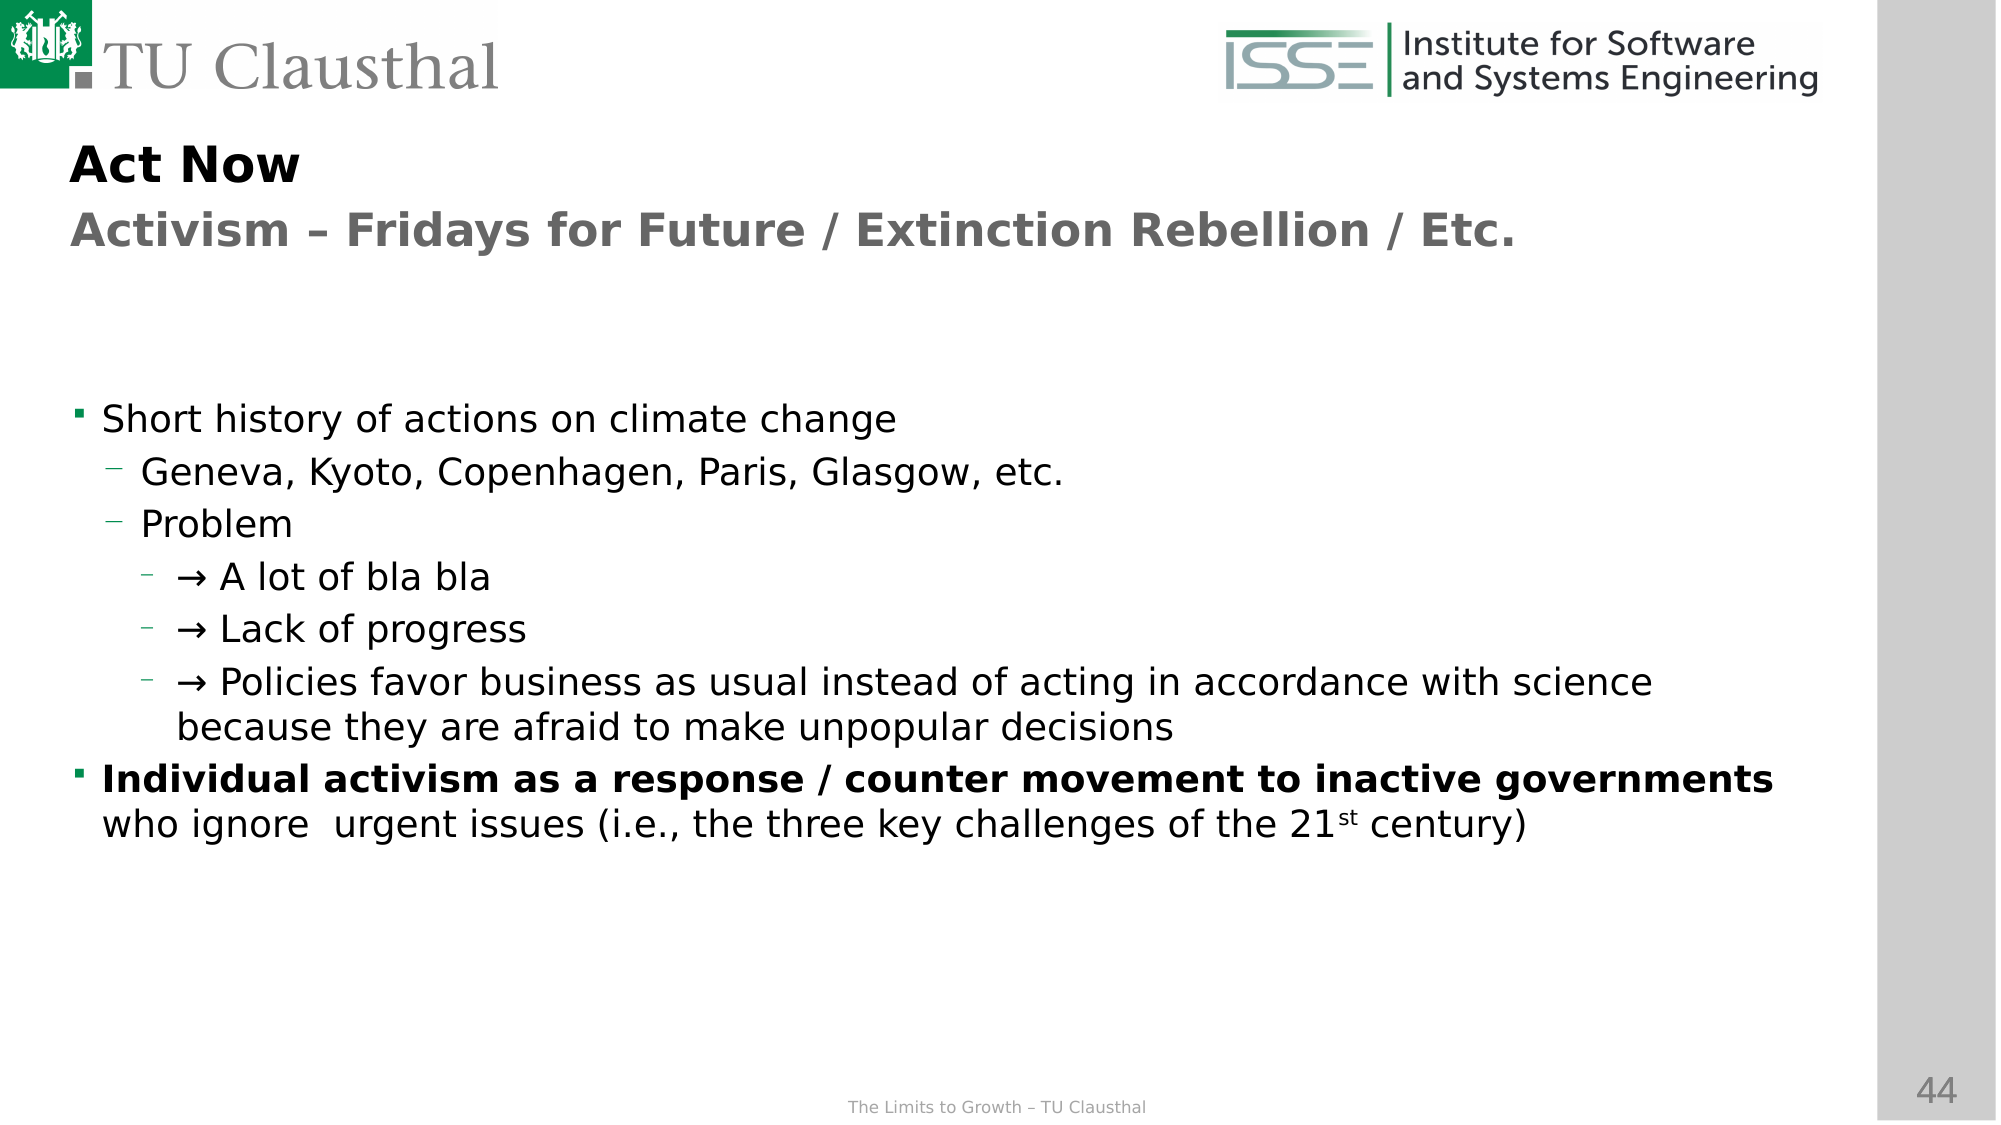

Act Now
Activism – Fridays for Future / Extinction Rebellion / Etc.
Short history of actions on climate change
Geneva, Kyoto, Copenhagen, Paris, Glasgow, etc.
Problem
→ A lot of bla bla
→ Lack of progress
→ Policies favor business as usual instead of acting in accordance with science because they are afraid to make unpopular decisions
Individual activism as a response / counter movement to inactive governments who ignore  urgent issues (i.e., the three key challenges of the 21st century)